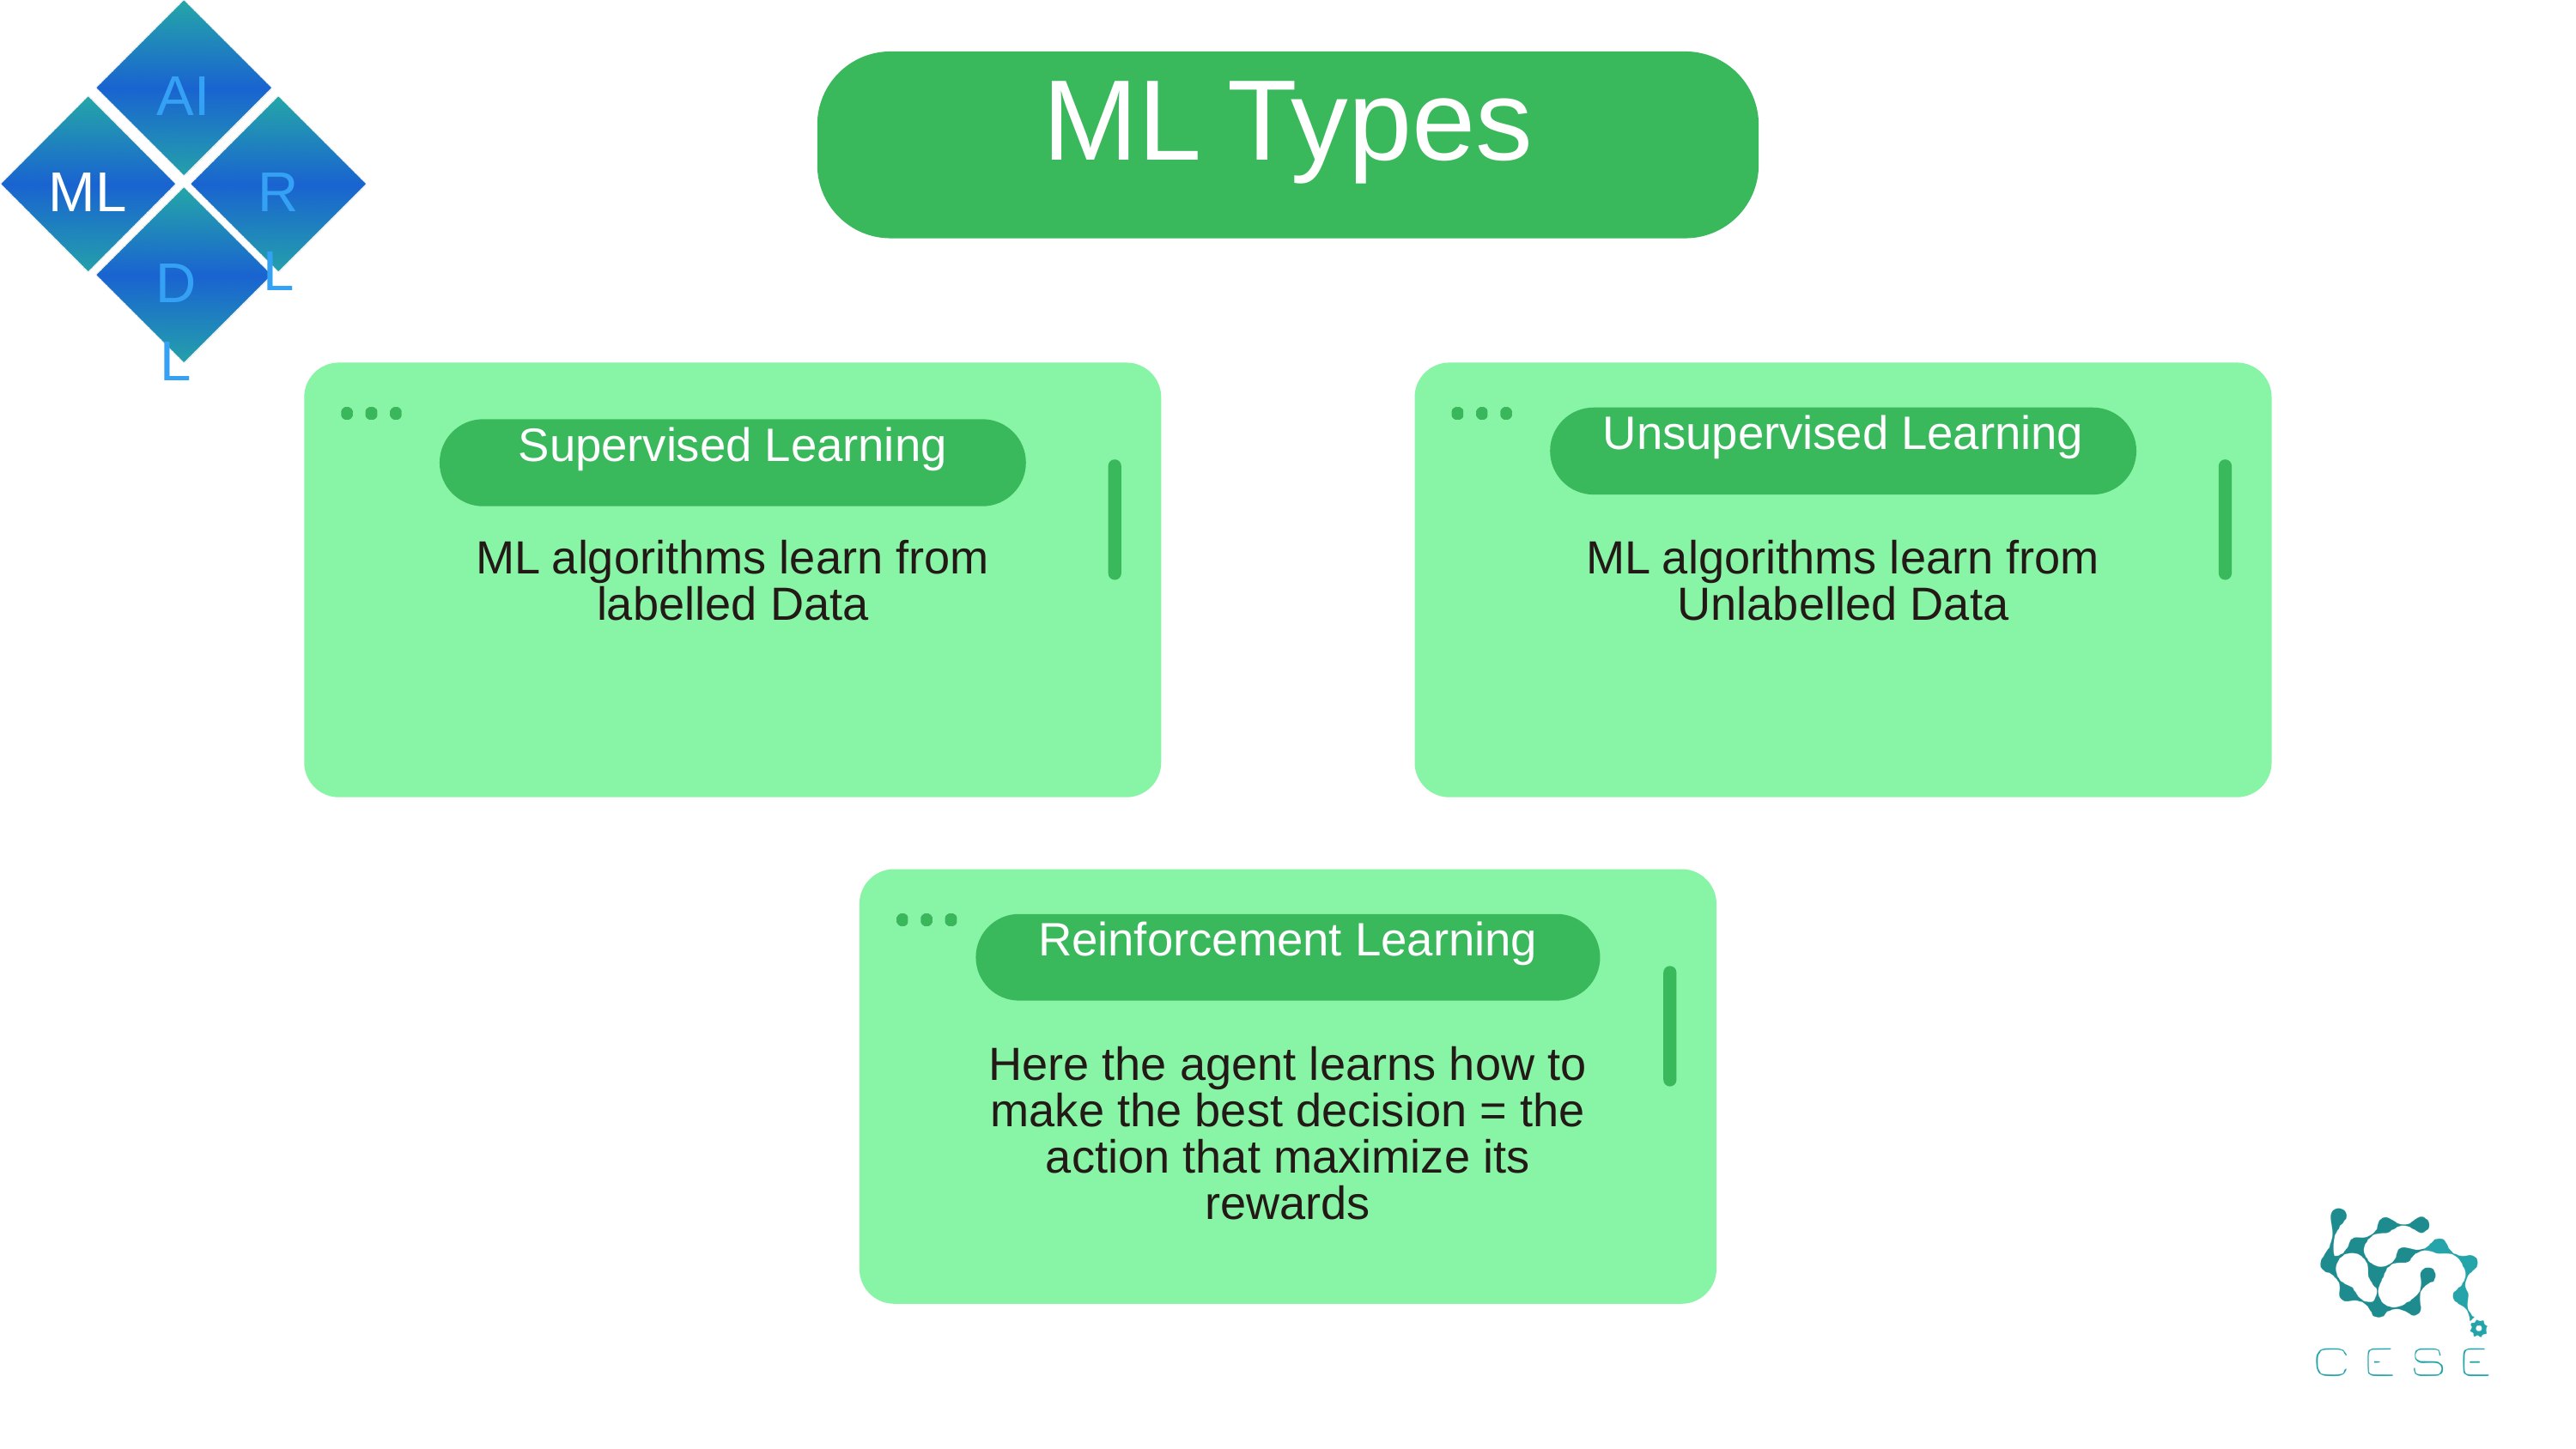

AI

ML
RL

DL

ML Types

Supervised Learning

ML algorithms learn from labelled Data

Unsupervised Learning

ML algorithms learn from Unlabelled Data

Reinforcement Learning

Here the agent learns how to make the best decision = the action that maximize its rewards